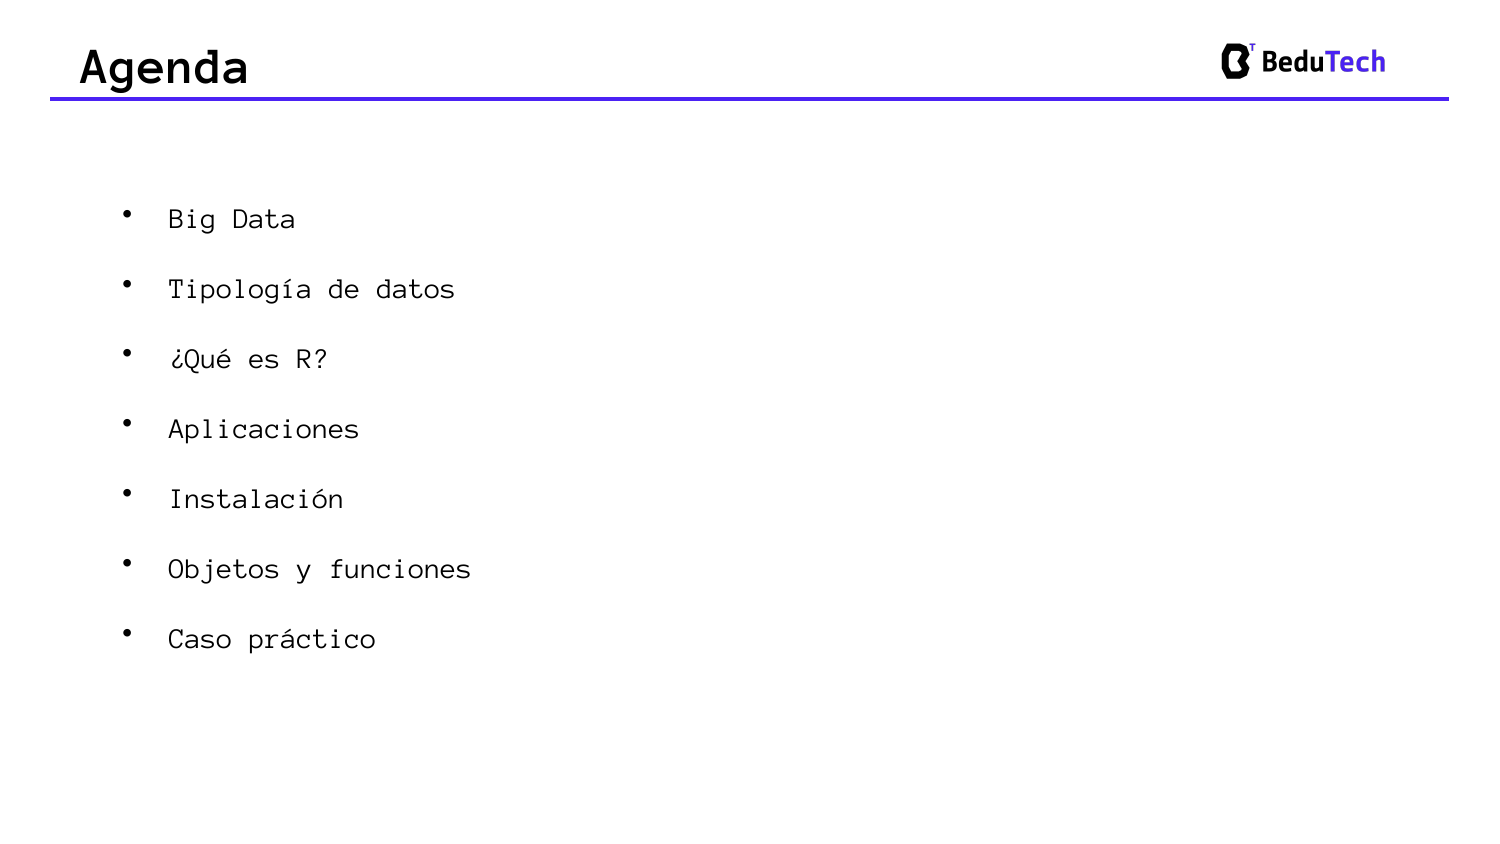

Agenda

Big Data

Tipología de datos

¿Qué es R?

Aplicaciones

Instalación

Objetos y funciones

Caso práctico